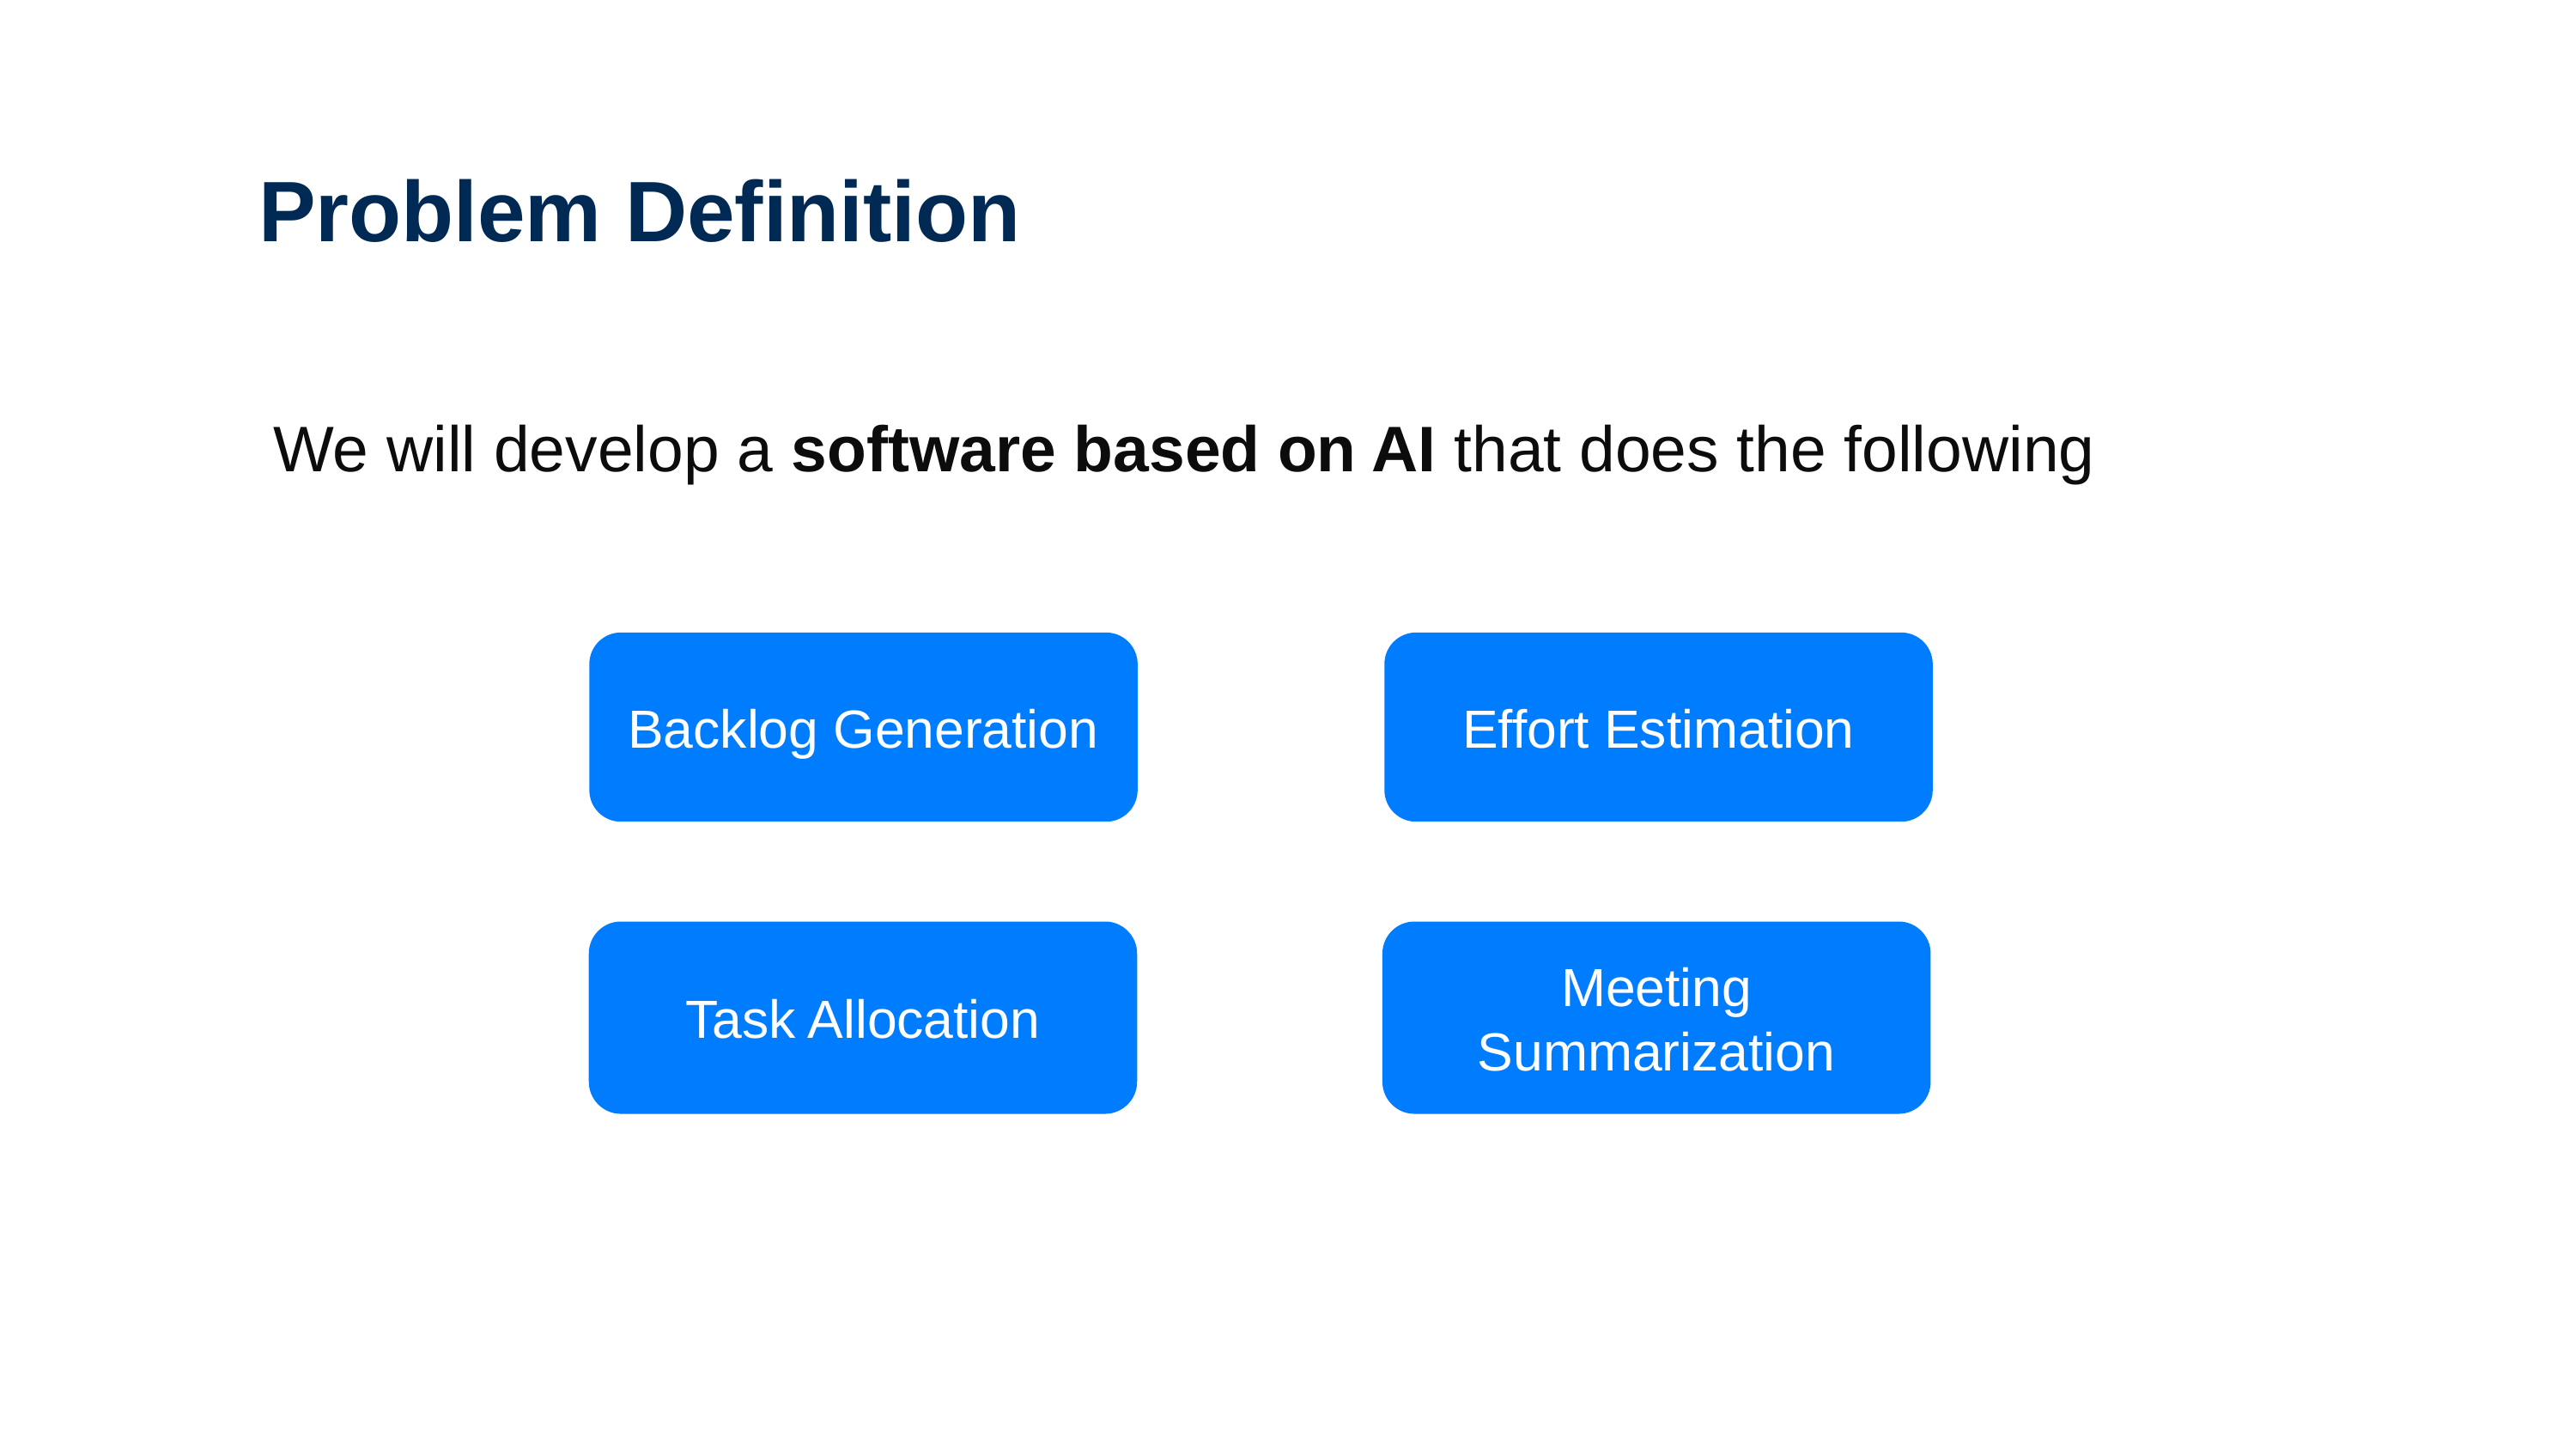

AGENDA

Timeline

System Design

Product

Literature Survey

Time Plan

Modules

Future Work

Problem Definition

Market Survey

Problem Definition

Motivation

Literature Survey
We will develop a software based on AI that does the following

Backlog Generation

Effort Estimation

Task Allocation

Meeting Summarization

N-gram Model with Linguistic Heuristics

Fine-tuned GPT-3 Model

Product

System Design

Timeline
Empowering Agile Teams with Intelligent Automation